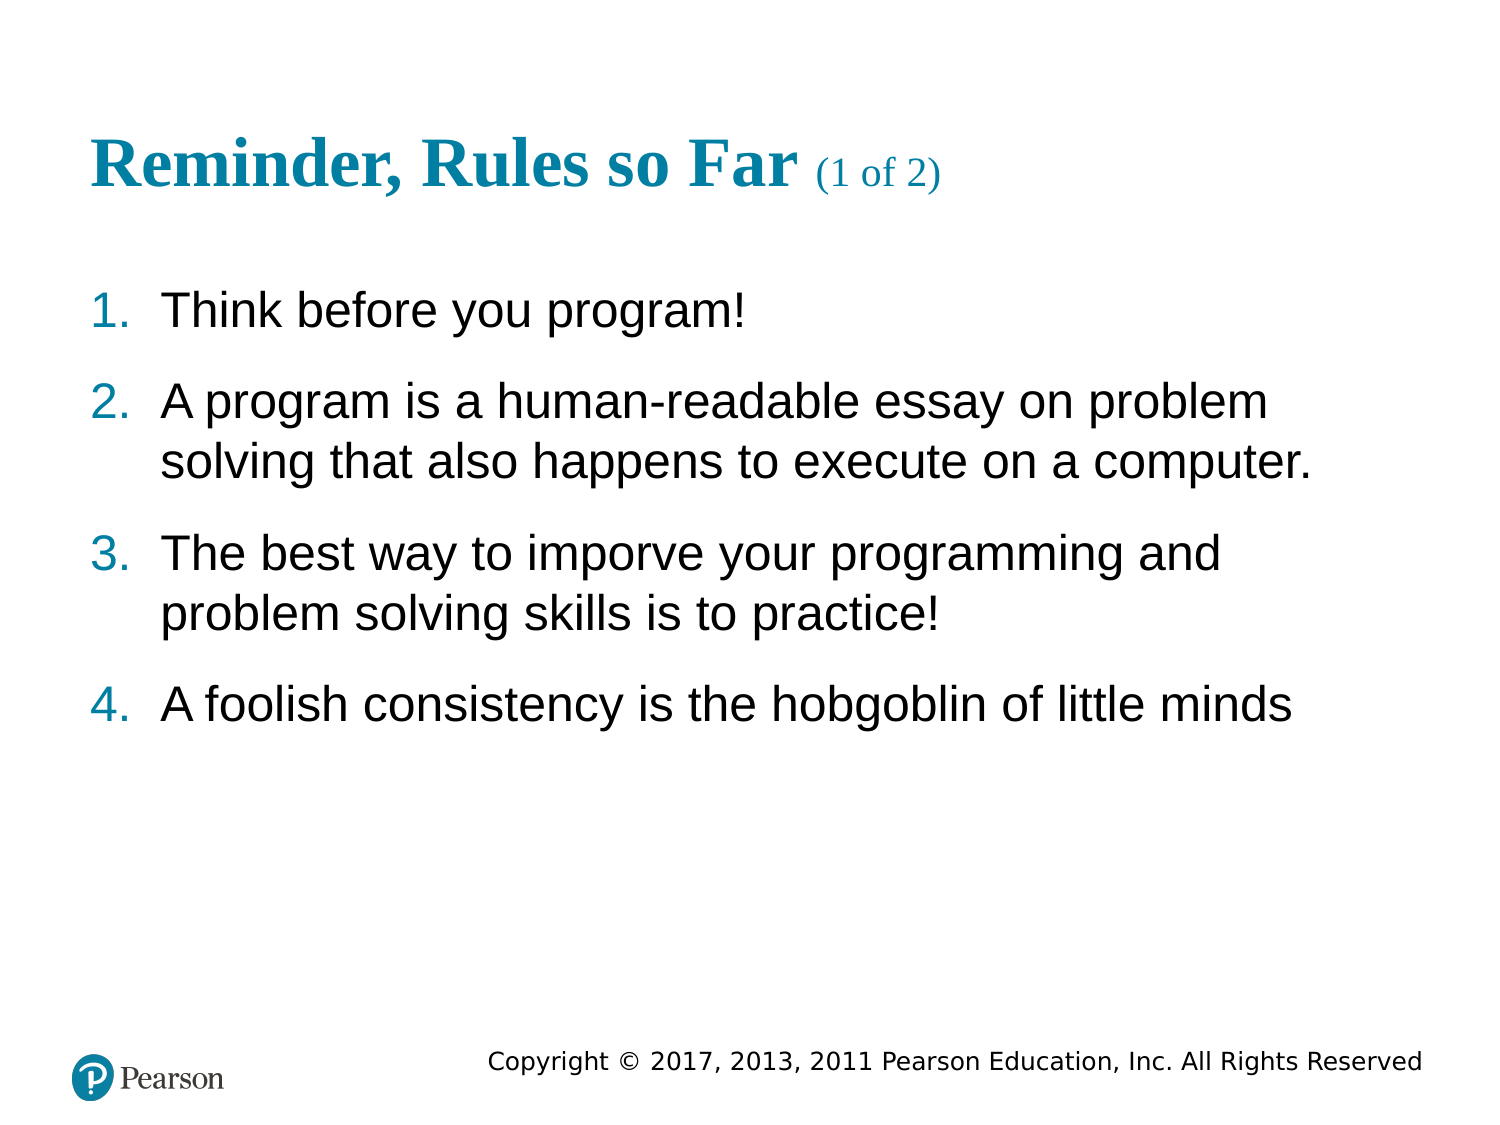

# Reminder, Rules so Far (1 of 2)
Think before you program!
A program is a human-readable essay on problem solving that also happens to execute on a computer.
The best way to imporve your programming and problem solving skills is to practice!
A foolish consistency is the hobgoblin of little minds